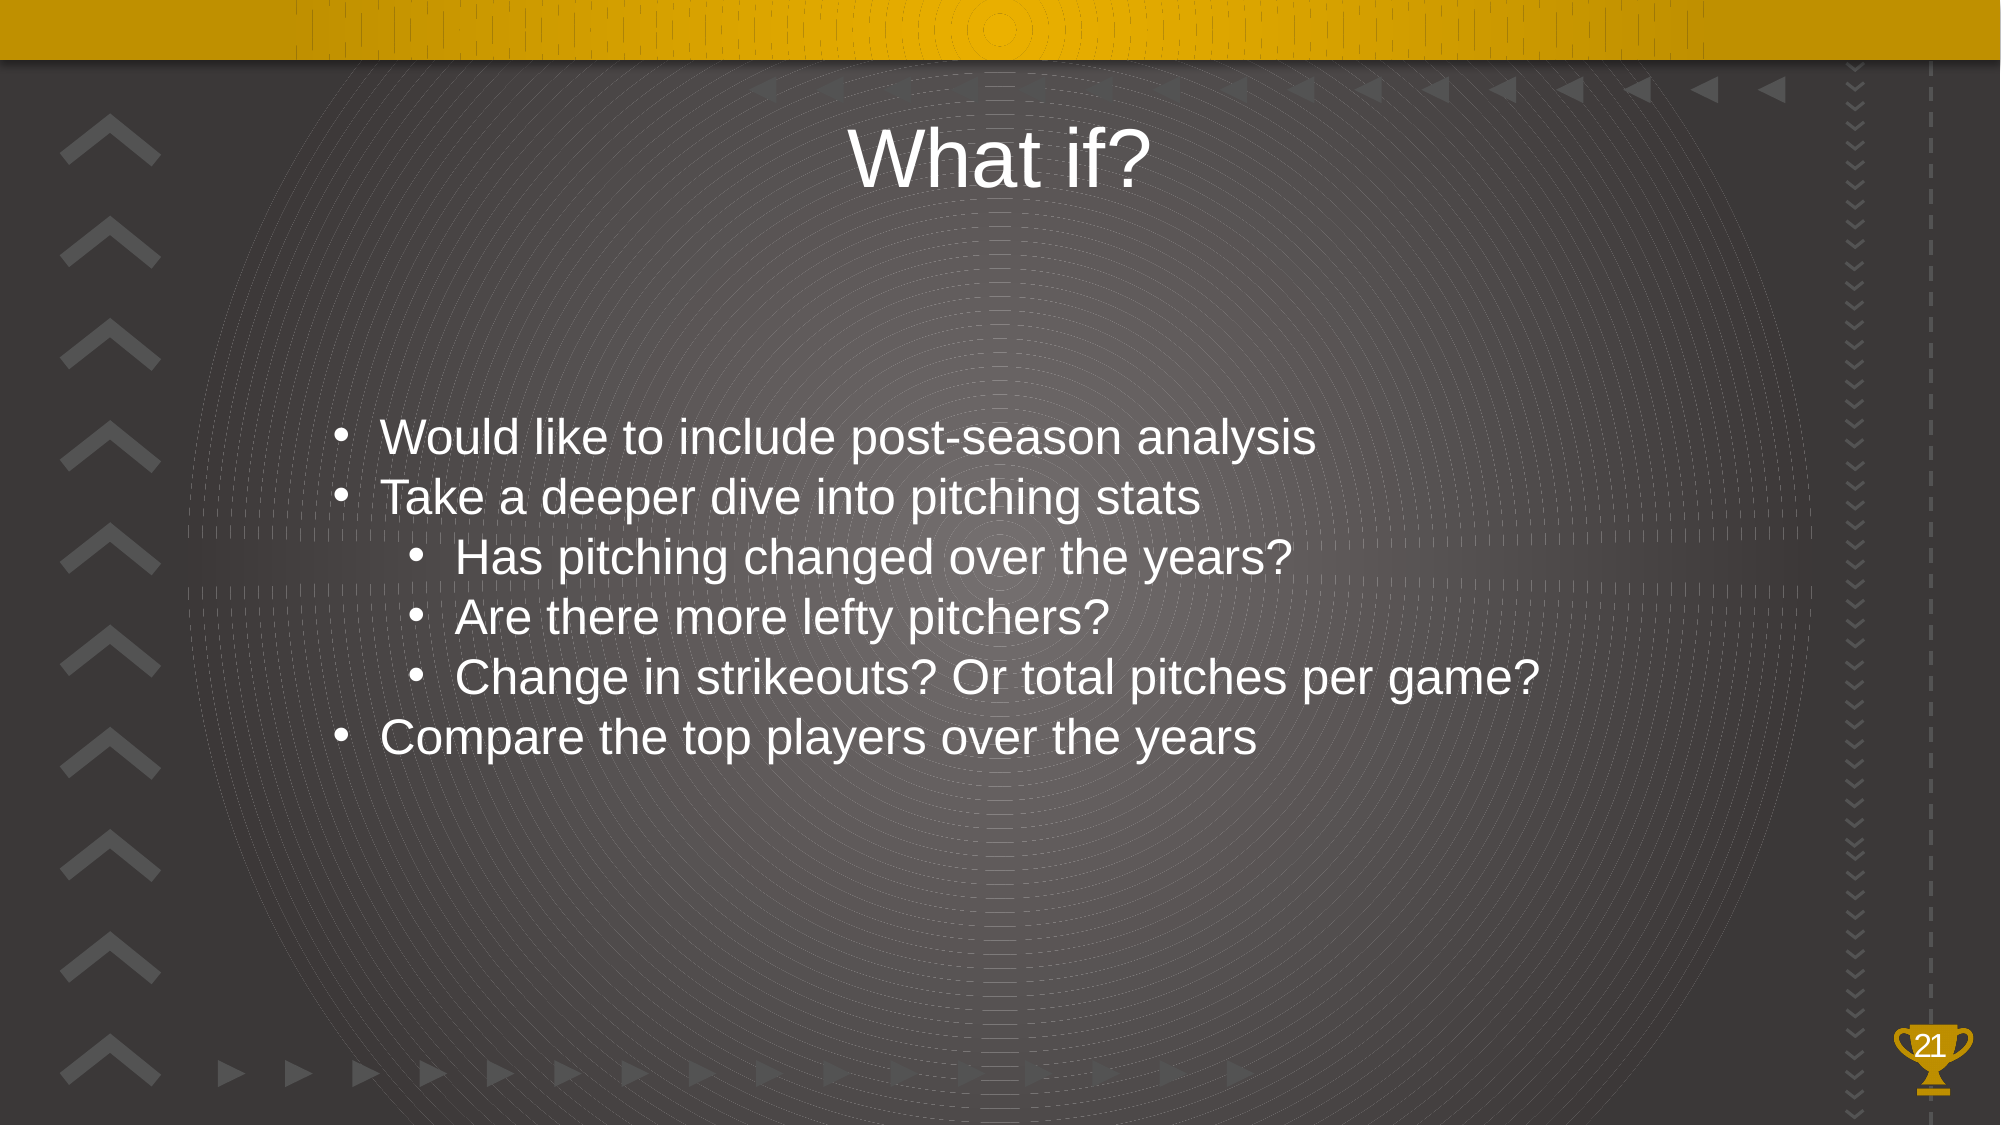

# What if?
Would like to include post-season analysis
Take a deeper dive into pitching stats
Has pitching changed over the years?
Are there more lefty pitchers?
Change in strikeouts? Or total pitches per game?
Compare the top players over the years
21